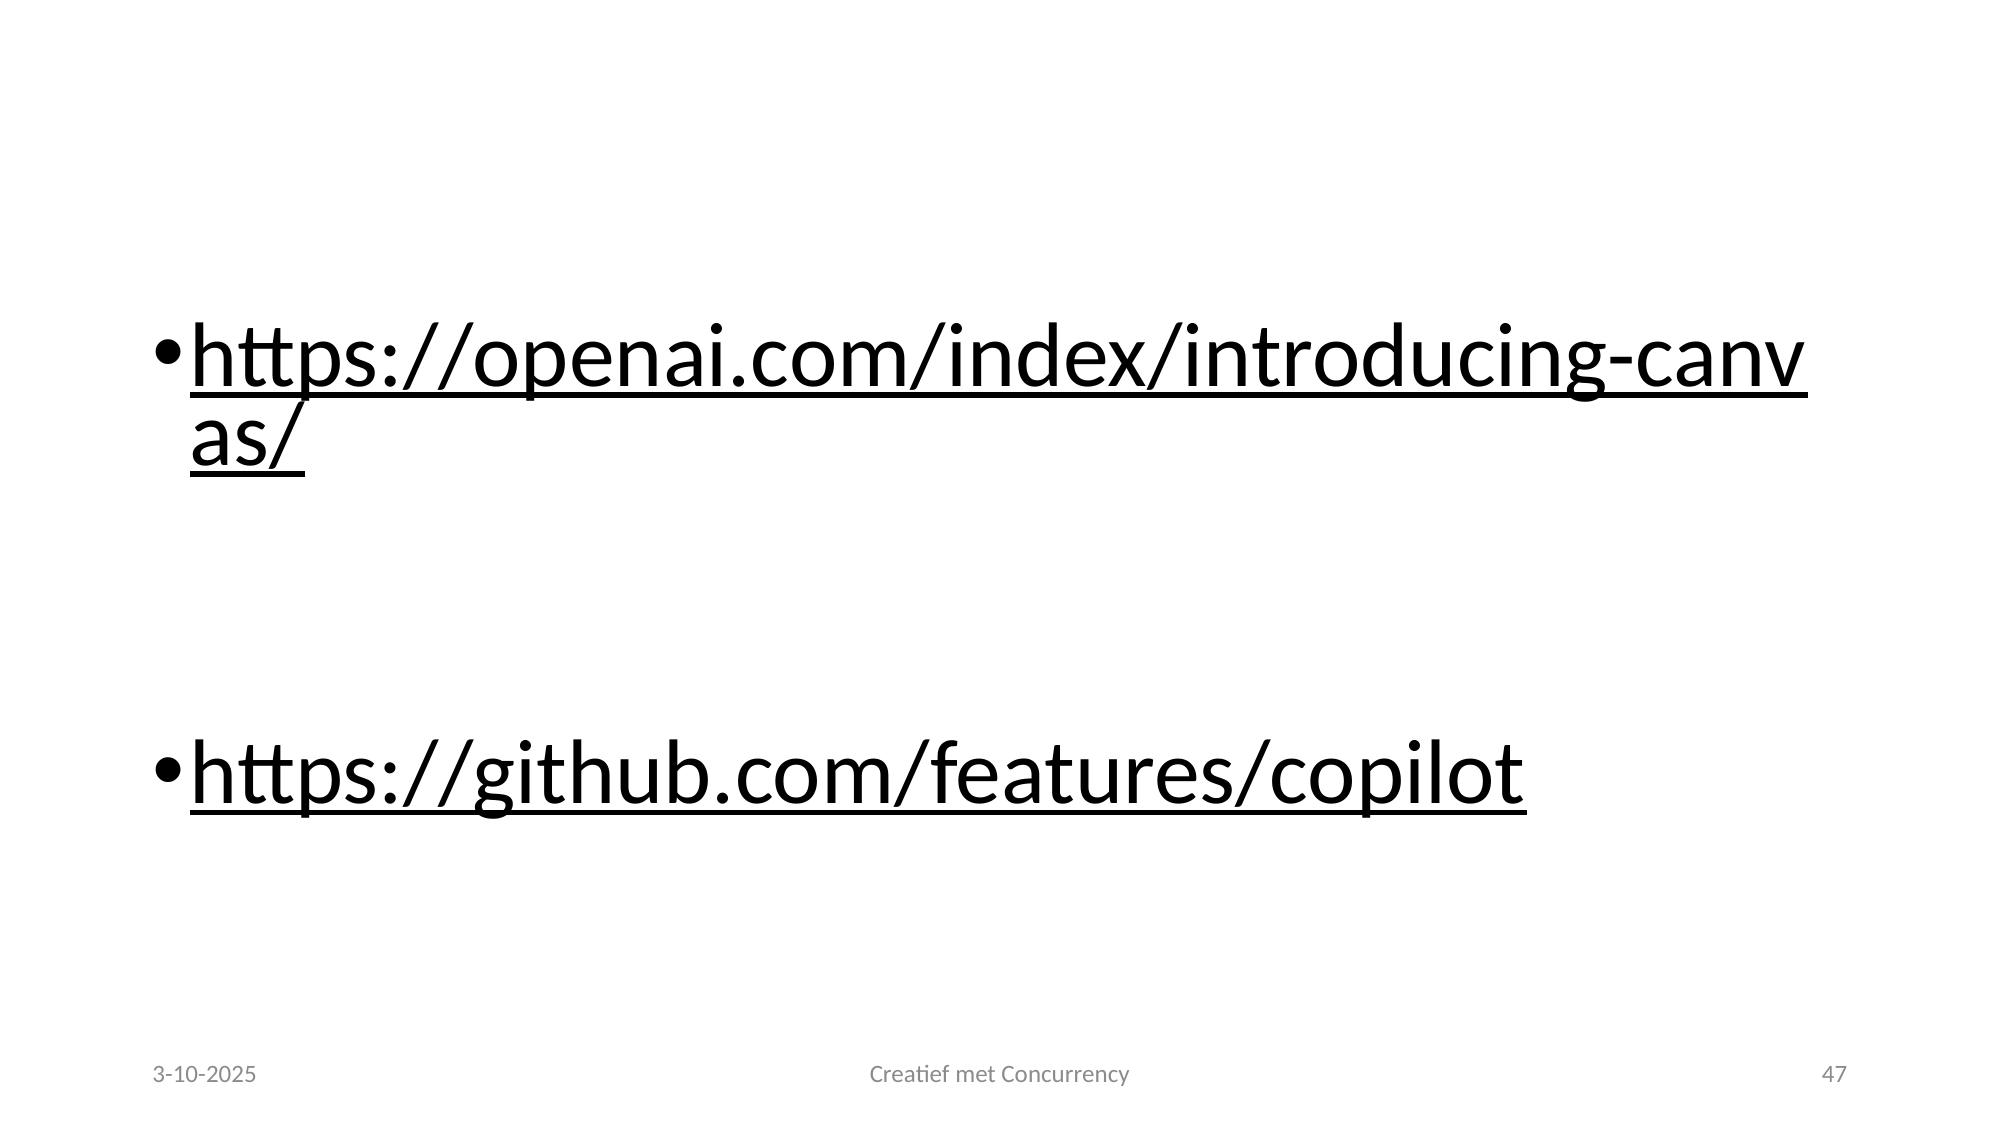

#
https://openai.com/index/introducing-canvas/

https://github.com/features/copilot
3-10-2025
Creatief met Concurrency
47